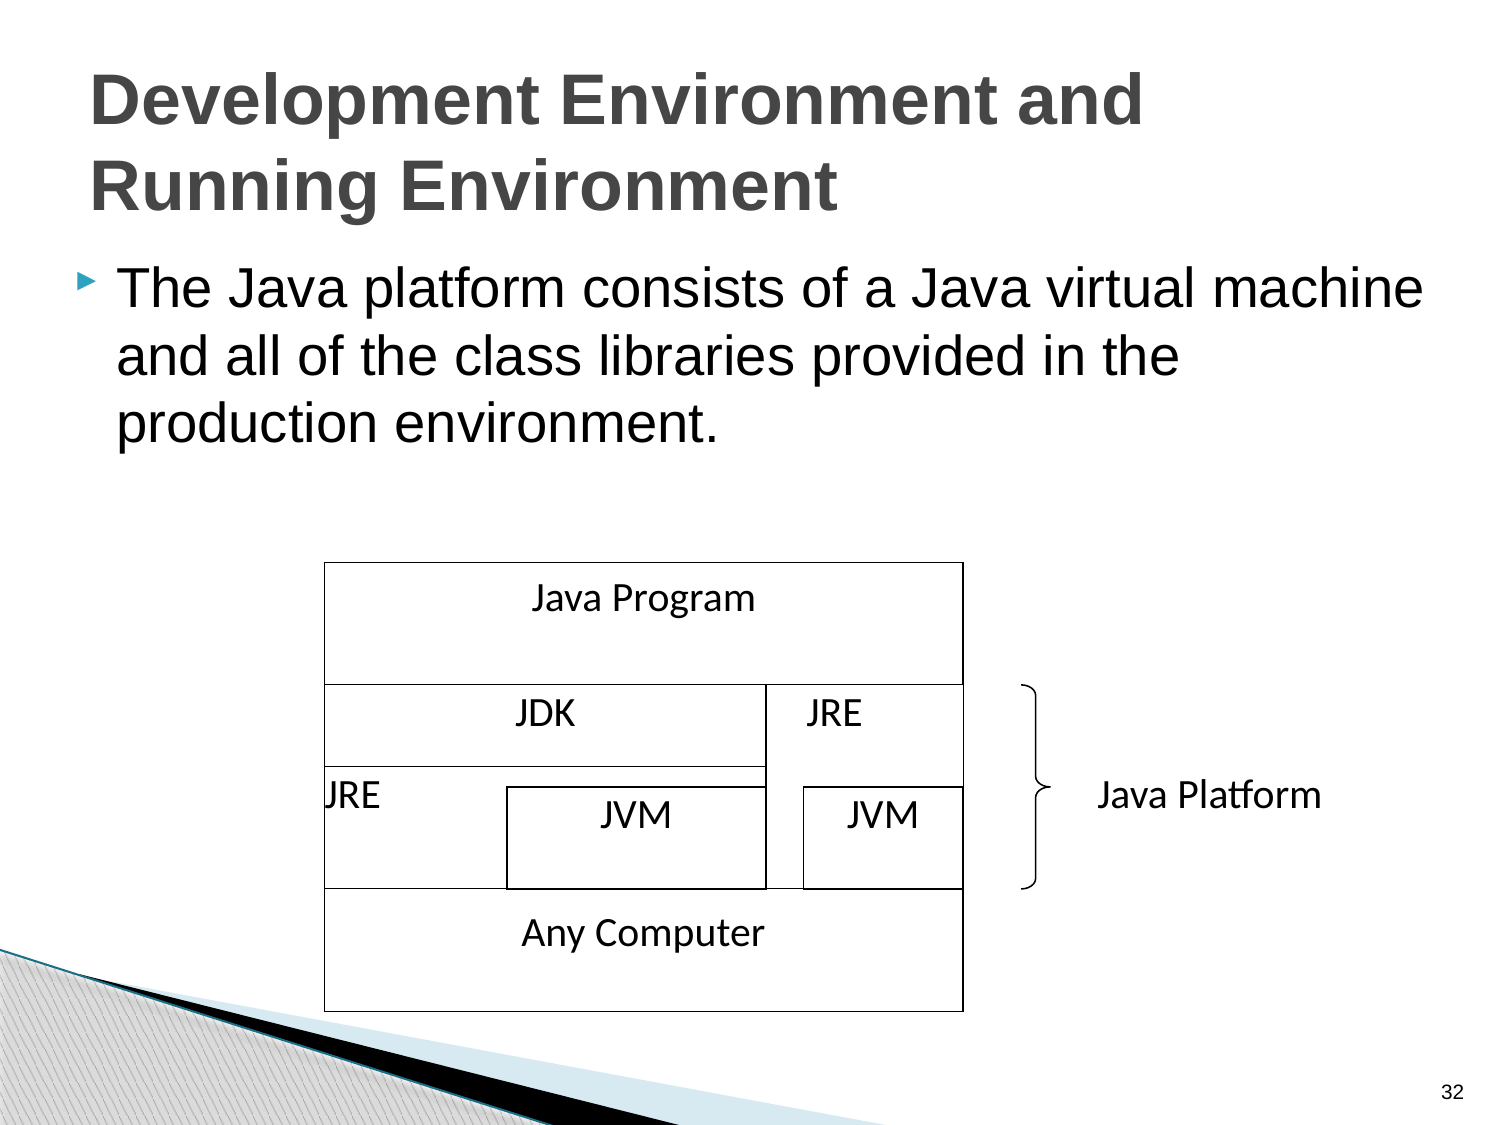

# Development Environment and Running Environment
The Java platform consists of a Java virtual machine and all of the class libraries provided in the production environment.

Java Program
JDK
JRE
JRE
JVM
JVM
Any Computer

Java Platform
32